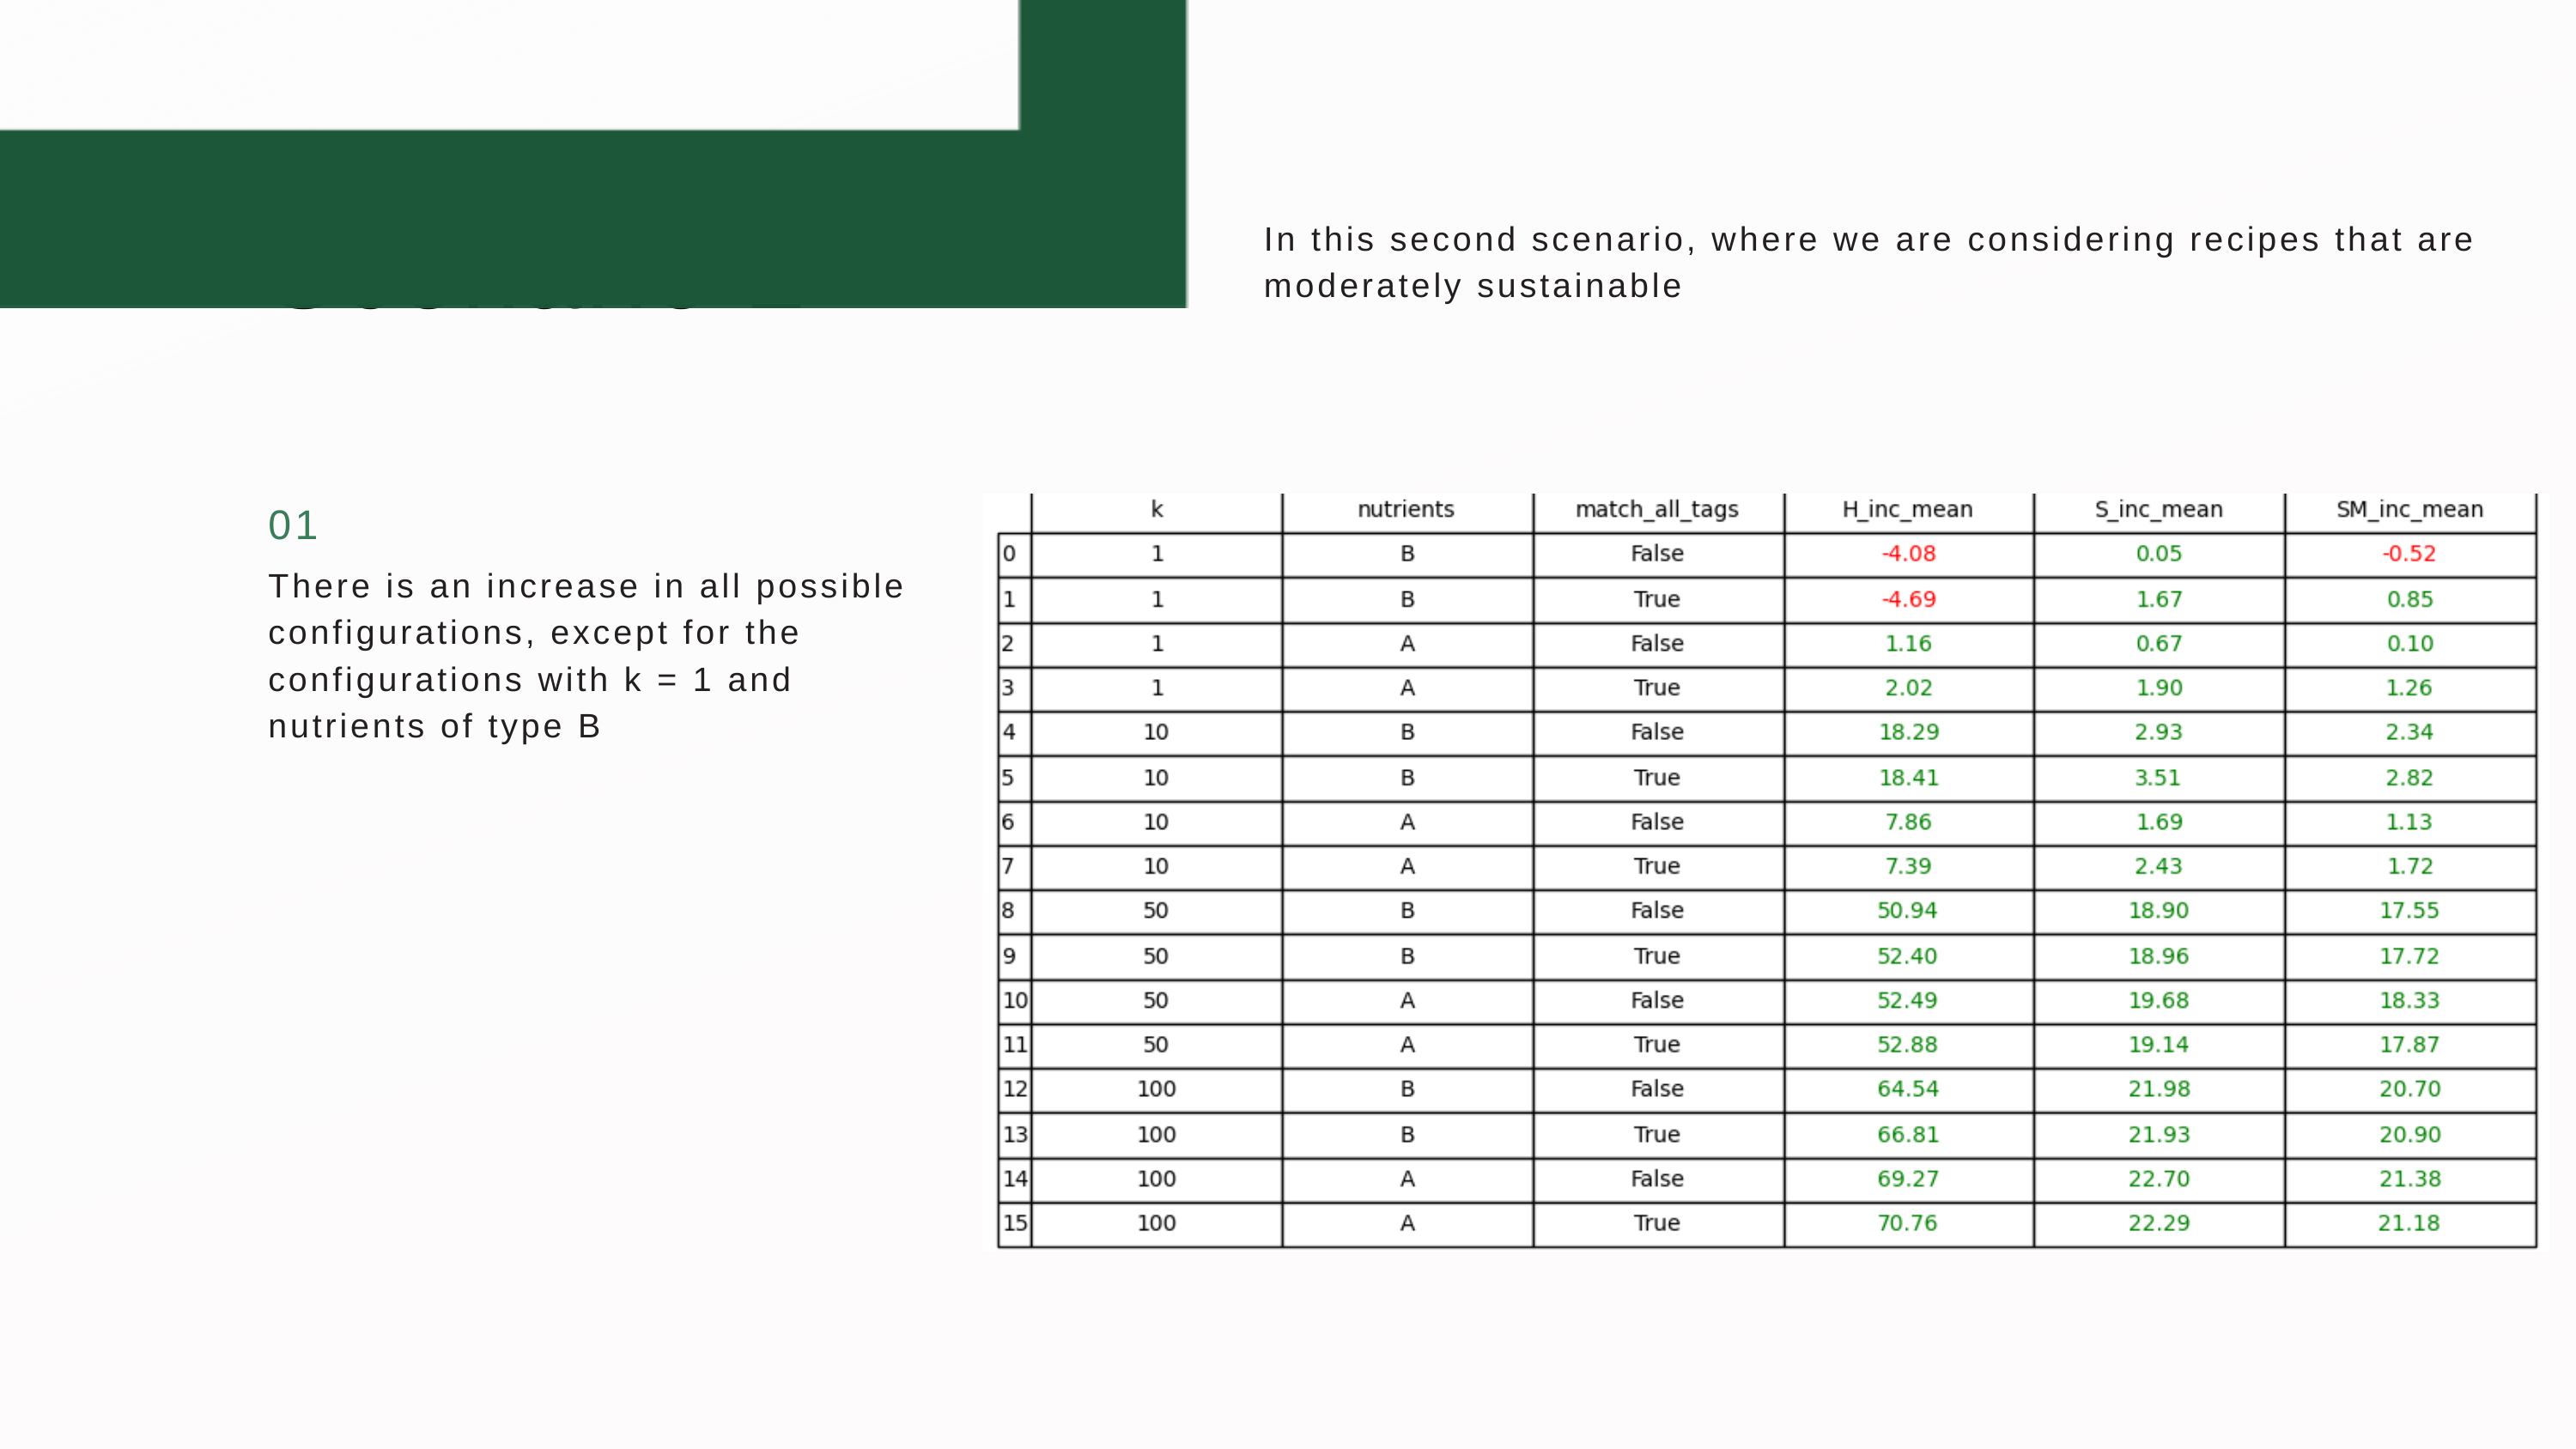

In this second scenario, where we are considering recipes that are moderately sustainable
Scenario 2
01

There is an increase in all possible configurations, except for the configurations with k = 1 and nutrients of type B